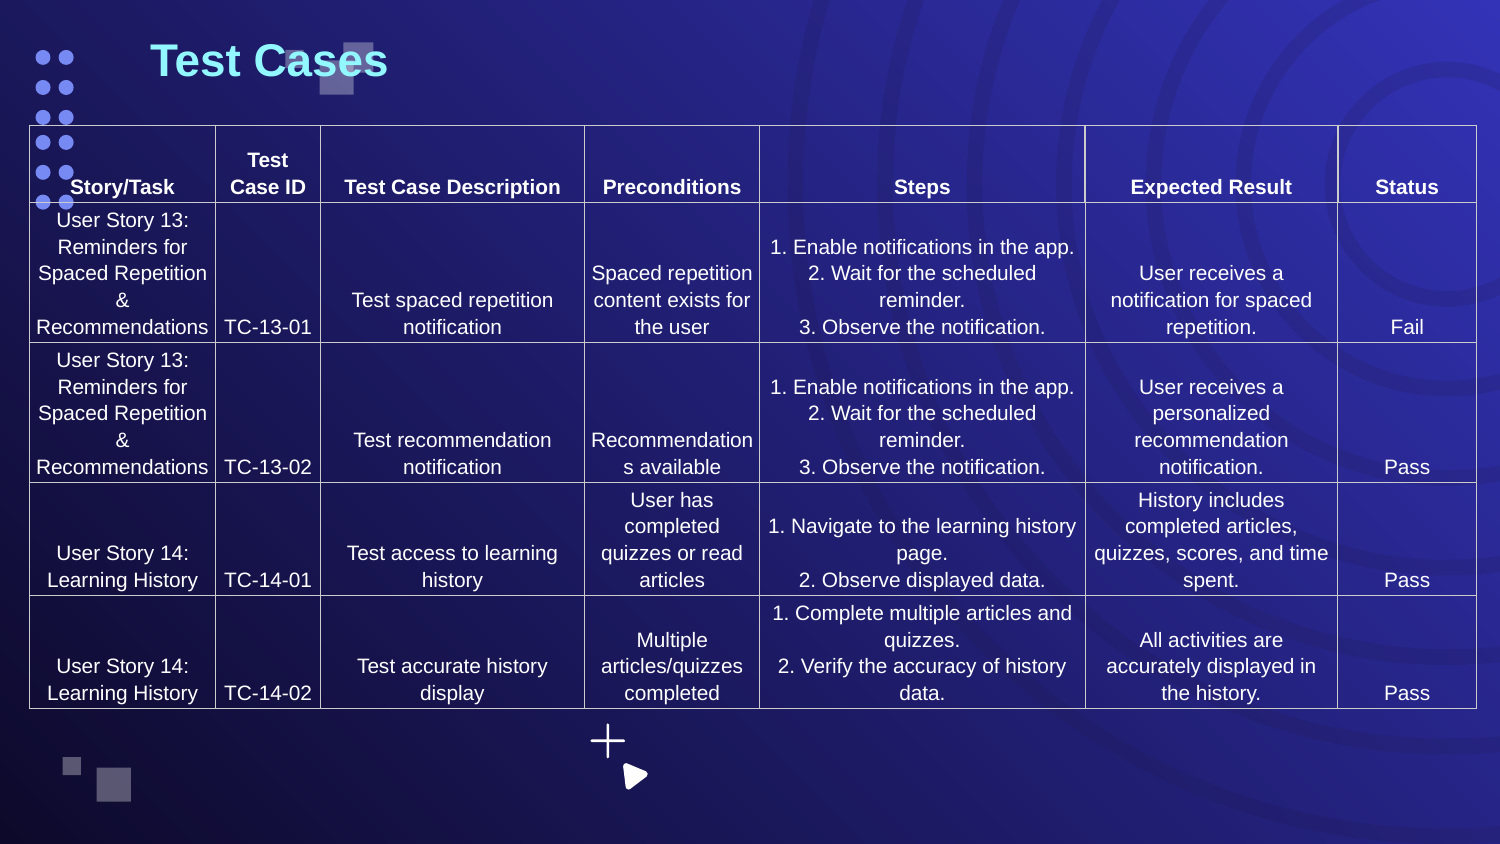

# Test Cases
| Story/Task | Test Case ID | Test Case Description | Preconditions | Steps | Expected Result | Status |
| --- | --- | --- | --- | --- | --- | --- |
| User Story 13: Reminders for Spaced Repetition & Recommendations | TC-13-01 | Test spaced repetition notification | Spaced repetition content exists for the user | 1. Enable notifications in the app. 2. Wait for the scheduled reminder. 3. Observe the notification. | User receives a notification for spaced repetition. | Fail |
| User Story 13: Reminders for Spaced Repetition & Recommendations | TC-13-02 | Test recommendation notification | Recommendations available | 1. Enable notifications in the app. 2. Wait for the scheduled reminder. 3. Observe the notification. | User receives a personalized recommendation notification. | Pass |
| User Story 14: Learning History | TC-14-01 | Test access to learning history | User has completed quizzes or read articles | 1. Navigate to the learning history page. 2. Observe displayed data. | History includes completed articles, quizzes, scores, and time spent. | Pass |
| User Story 14: Learning History | TC-14-02 | Test accurate history display | Multiple articles/quizzes completed | 1. Complete multiple articles and quizzes. 2. Verify the accuracy of history data. | All activities are accurately displayed in the history. | Pass |